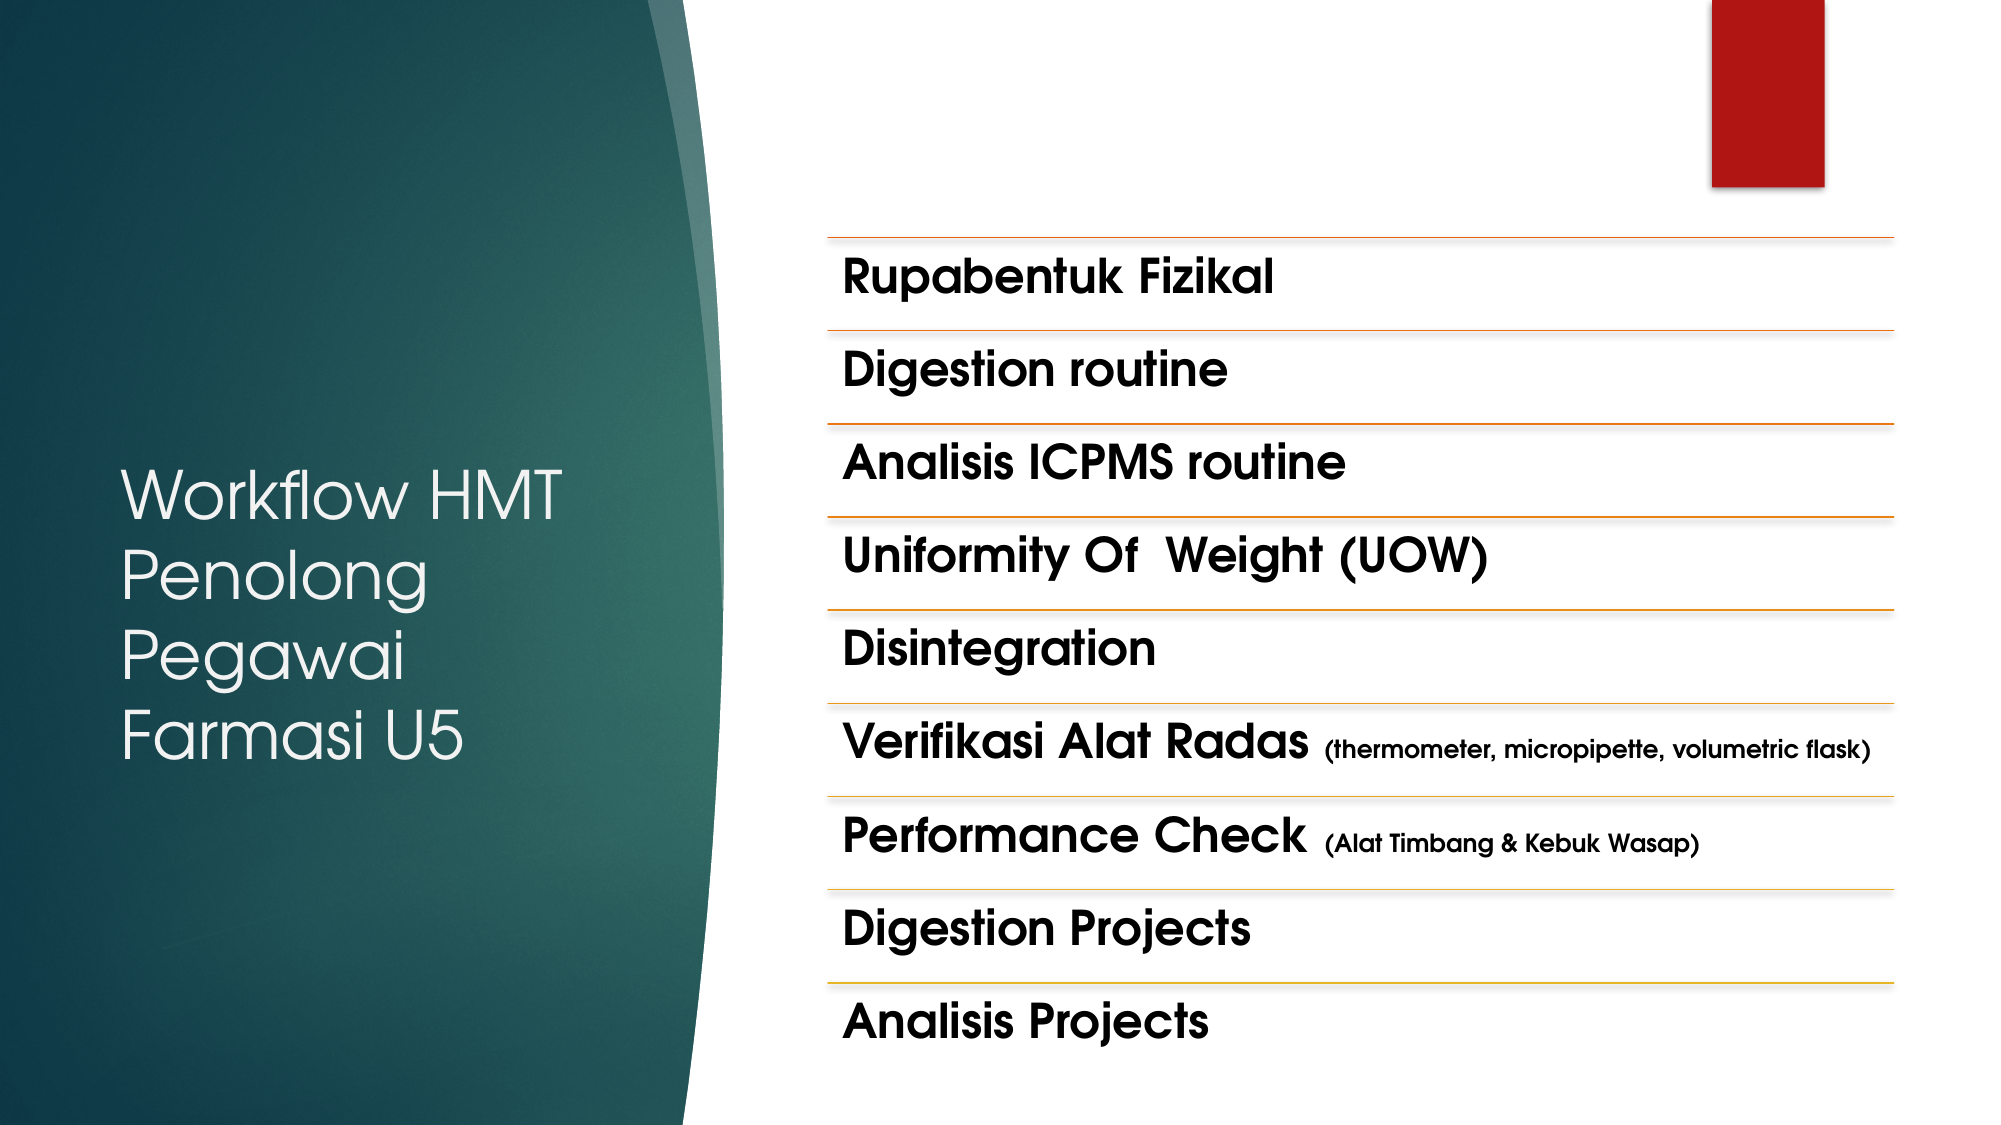

# Workflow HMT Penolong Pegawai Farmasi U5

Rupabentuk Fizikal

Digestion routine

Analisis ICPMS routine

Uniformity Of  Weight (UOW)

Disintegration

Verifikasi Alat Radas (thermometer, micropipette, volumetric flask)

Performance Check (Alat Timbang & Kebuk Wasap)

Digestion Projects

Analisis Projects